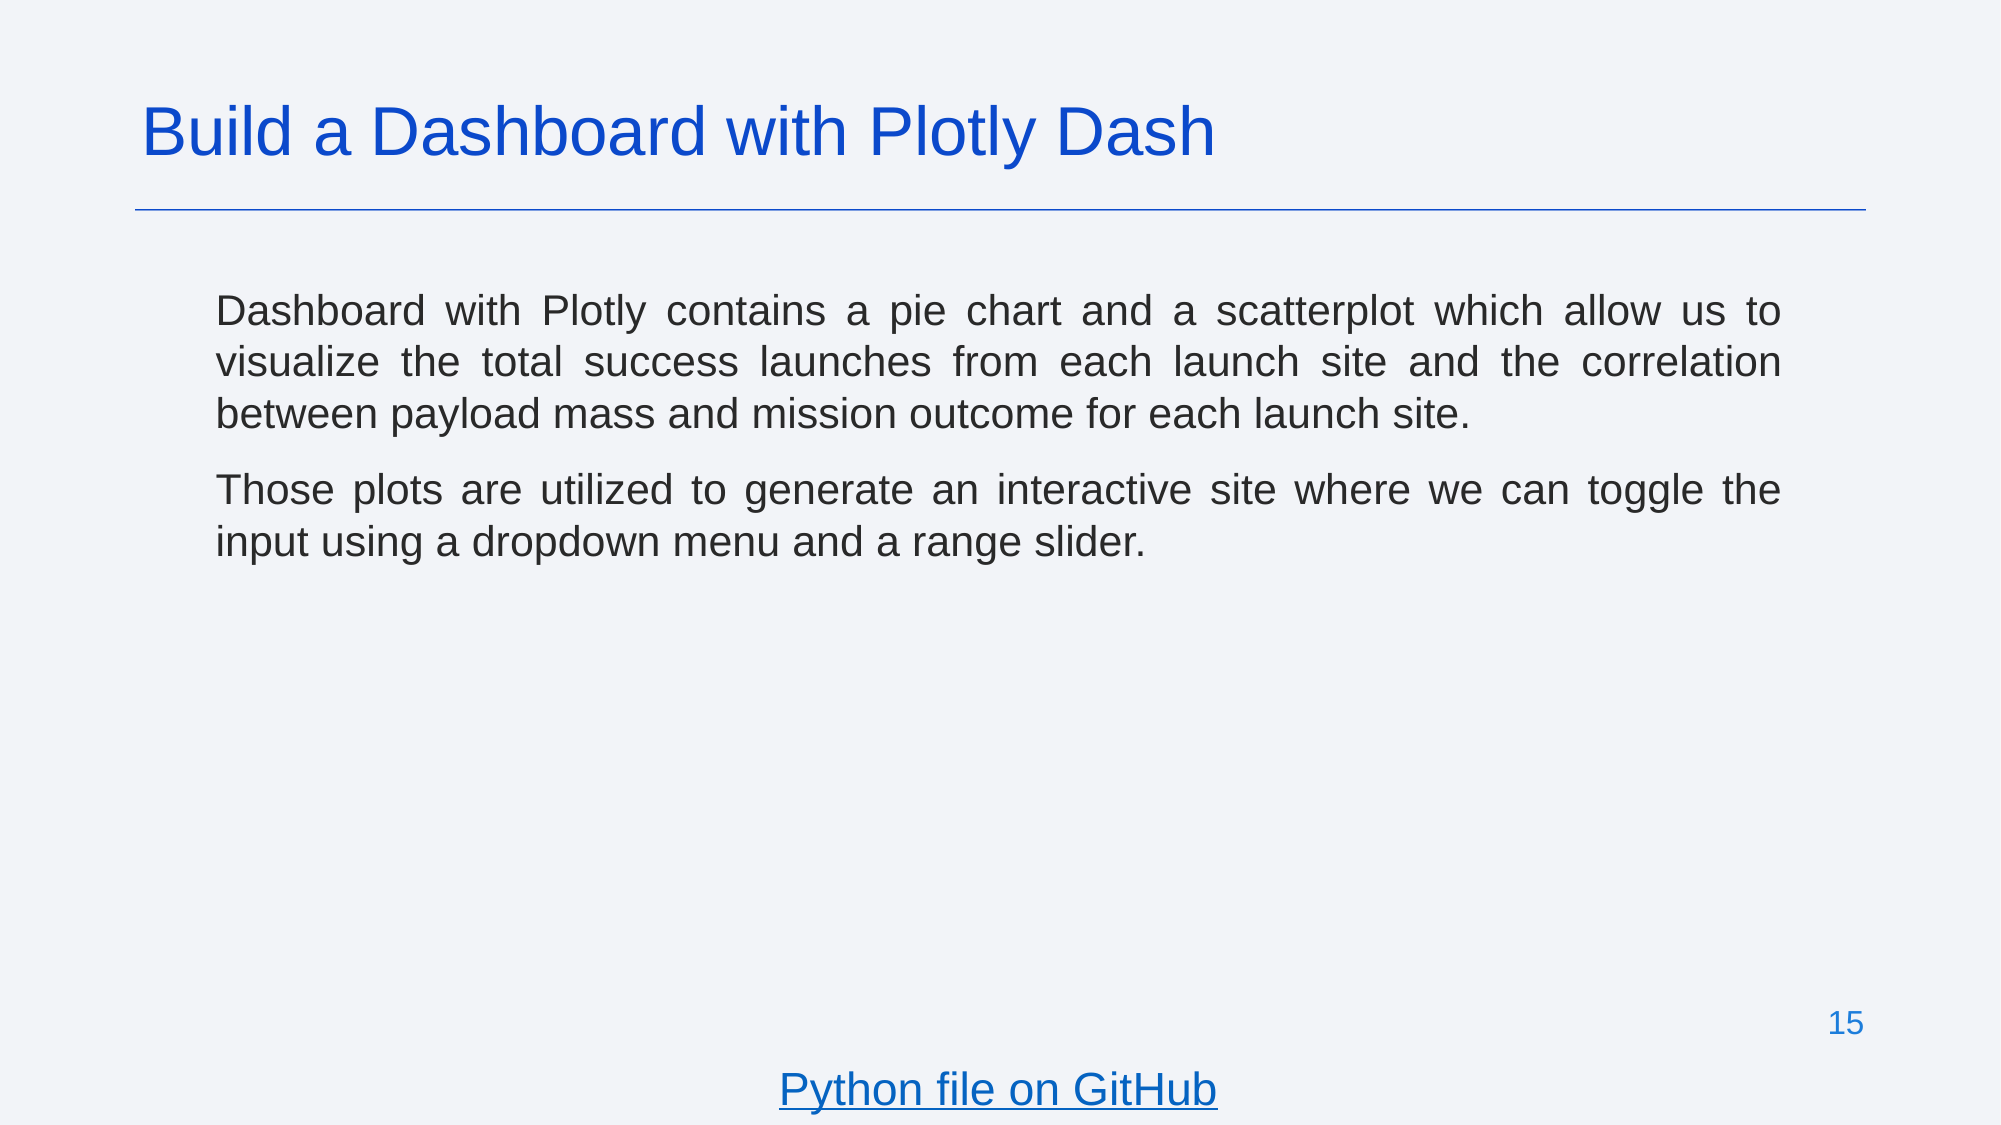

Build a Dashboard with Plotly Dash
Dashboard with Plotly contains a pie chart and a scatterplot which allow us to visualize the total success launches from each launch site and the correlation between payload mass and mission outcome for each launch site.
Those plots are utilized to generate an interactive site where we can toggle the input using a dropdown menu and a range slider.

Python file on GitHub

15